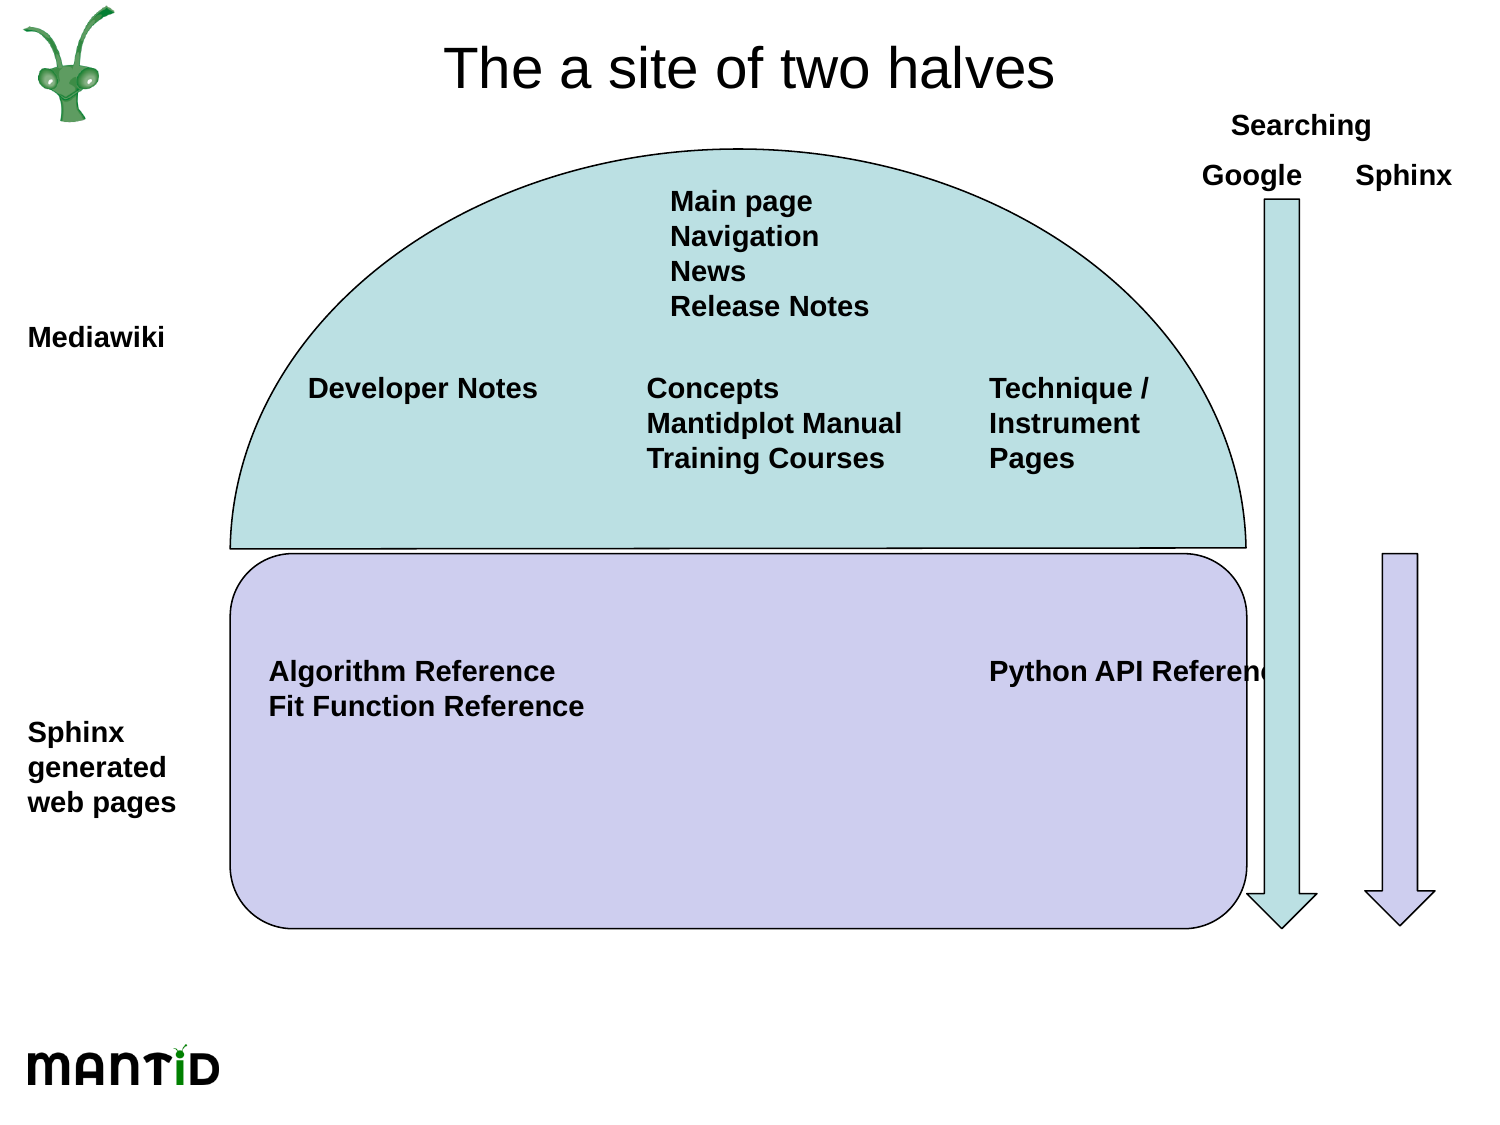

# The a site of two halves
Searching
Sphinx
Google

Main page Navigation
News
Release Notes

Mediawiki
Developer Notes
Concepts
Mantidplot Manual
Training Courses
Technique / Instrument Pages

Algorithm Reference
Fit Function Reference

Python API Reference

Sphinx generated web pages